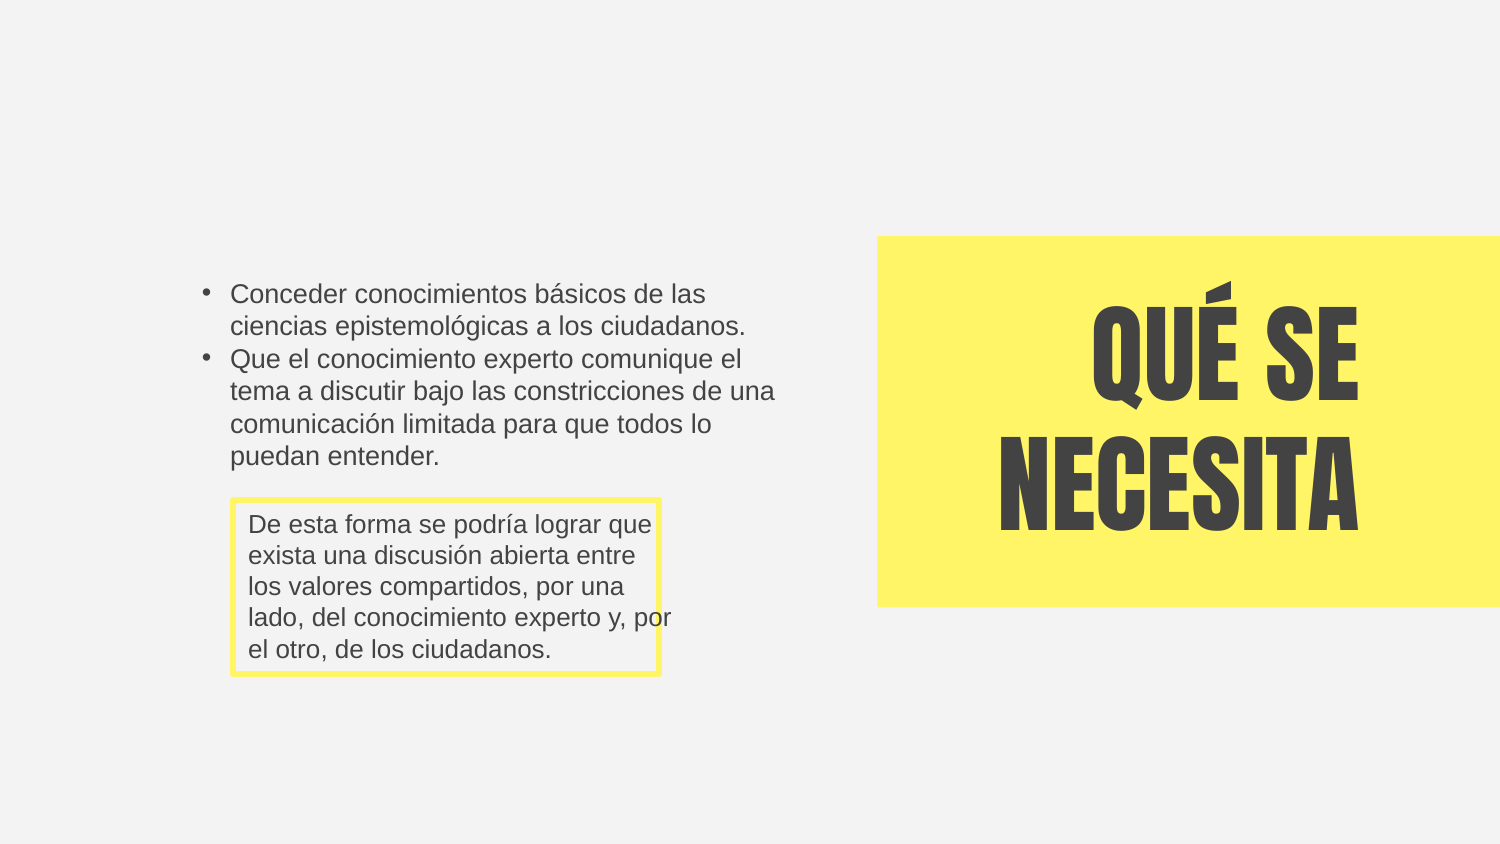

# QUÉ SE NECESITA
Conceder conocimientos básicos de las ciencias epistemológicas a los ciudadanos.
Que el conocimiento experto comunique el tema a discutir bajo las constricciones de una comunicación limitada para que todos lo puedan entender.

De esta forma se podría lograr que exista una discusión abierta entre los valores compartidos, por una
lado, del conocimiento experto y, por el otro, de los ciudadanos.